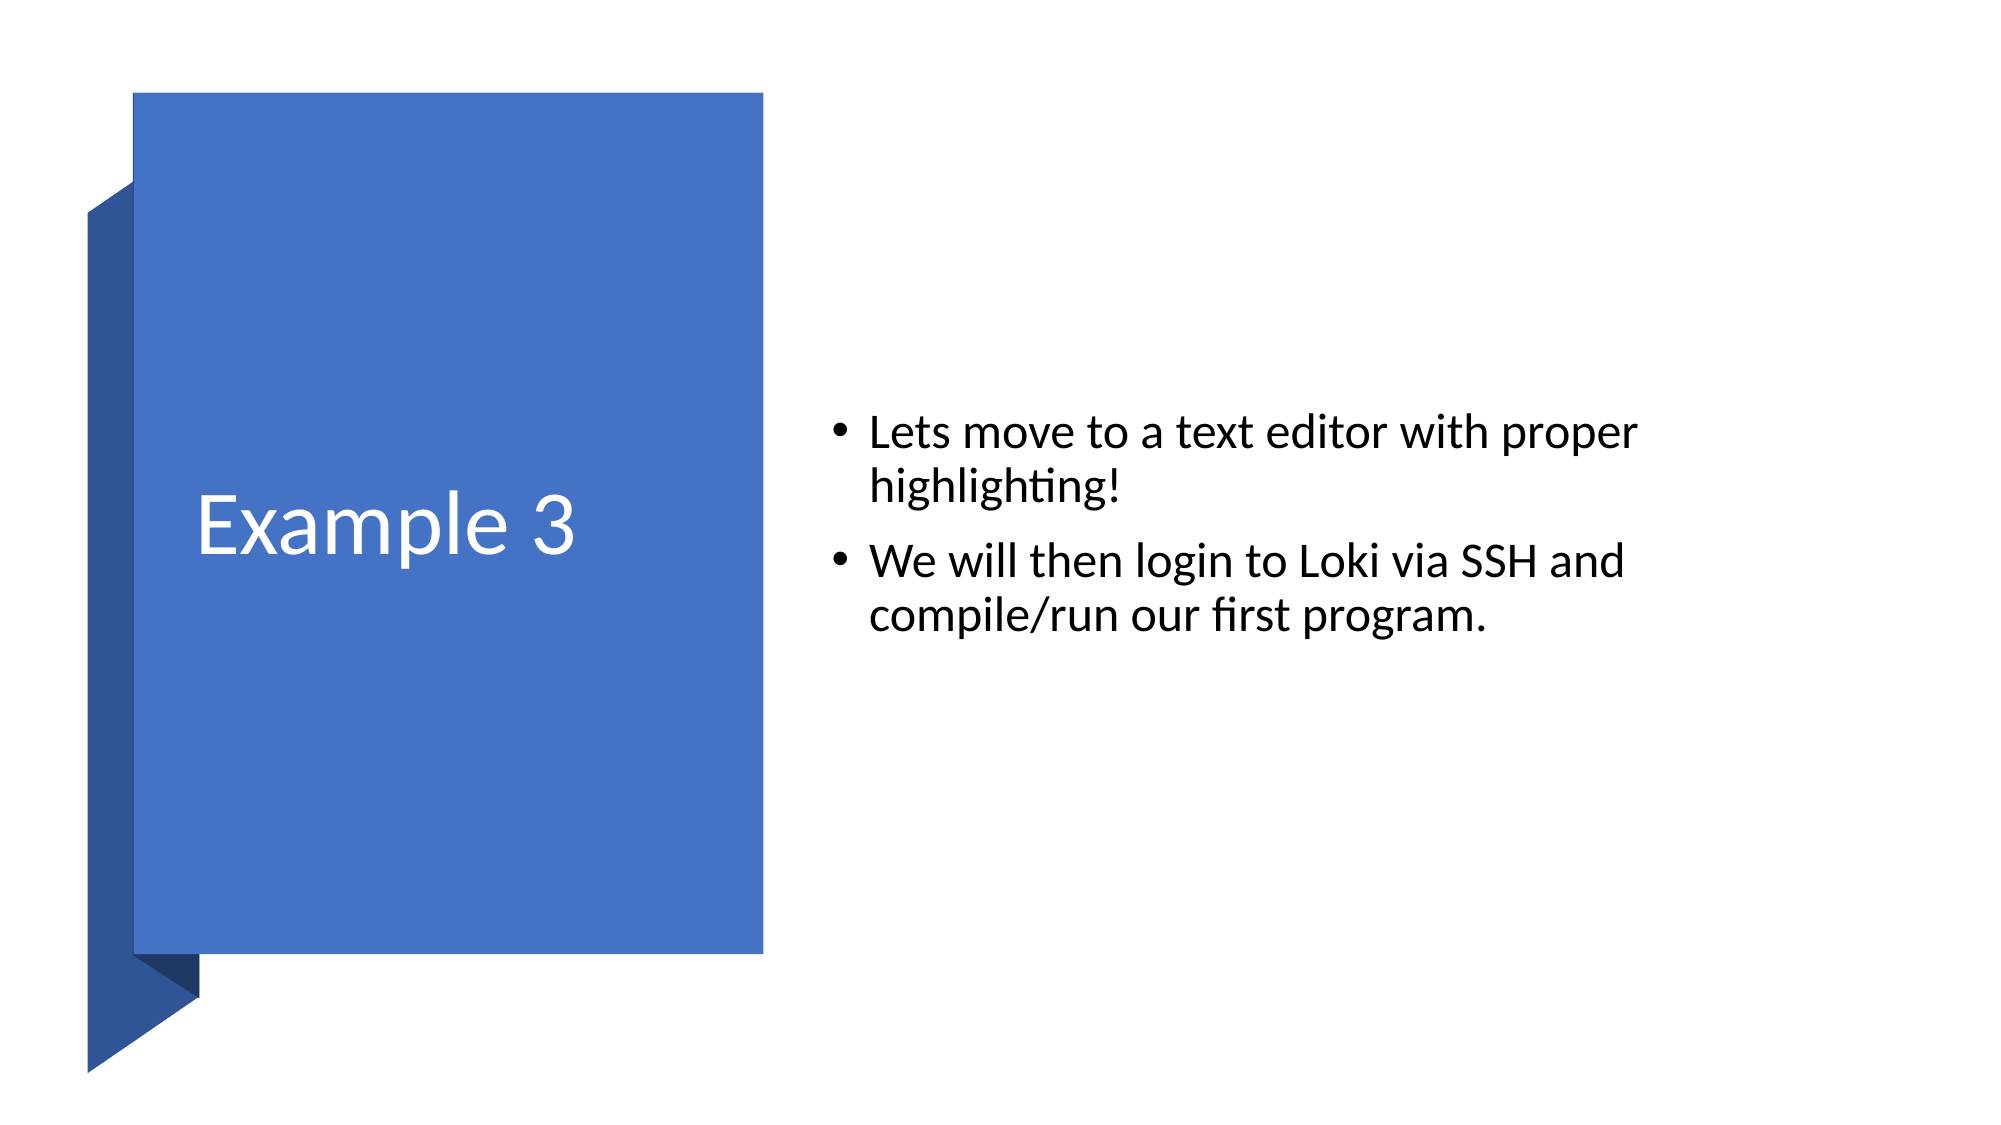

# Example 3
Lets move to a text editor with proper highlighting!
We will then login to Loki via SSH and compile/run our first program.